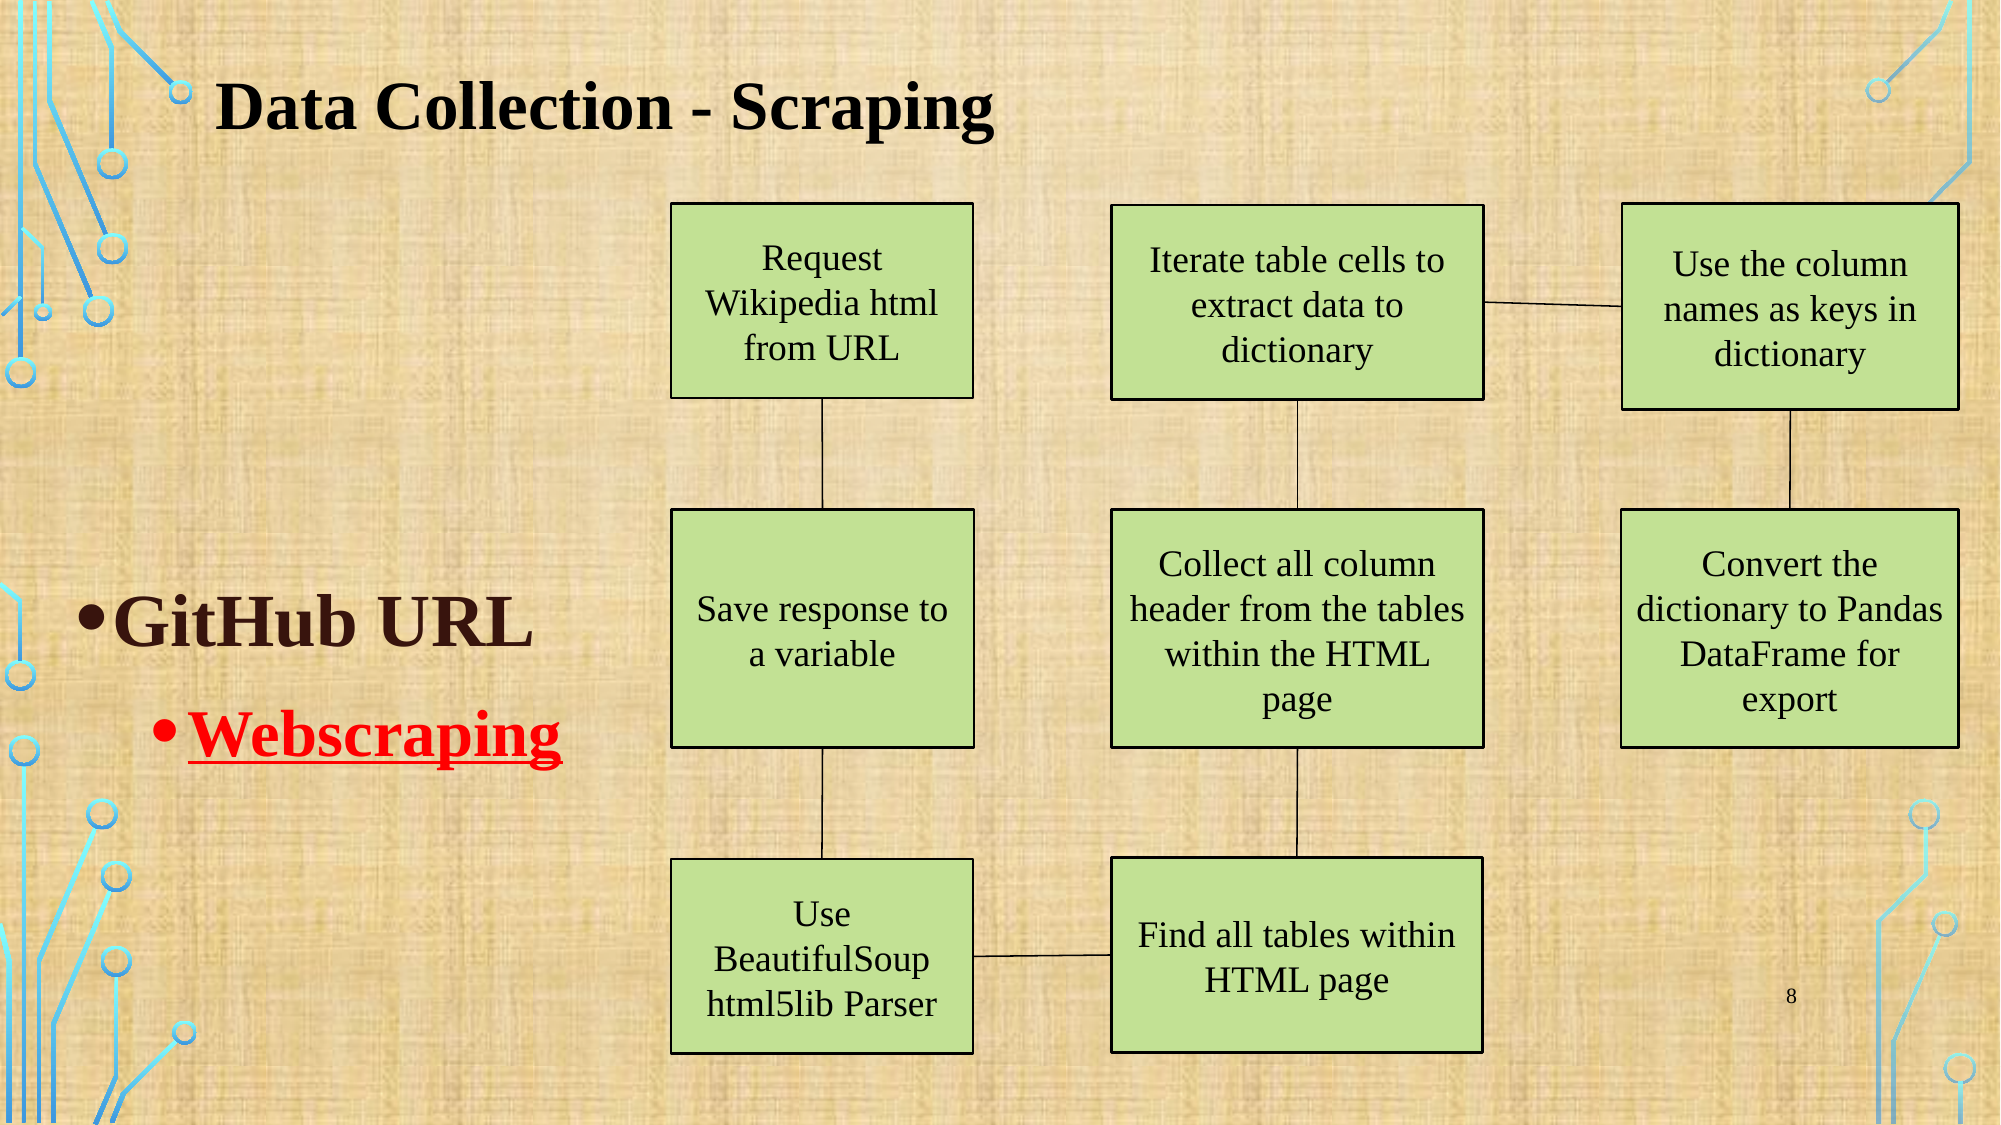

Data Collection - Scraping

Request Wikipedia html from URL
Use the column names as keys in dictionary
Iterate table cells to extract data to dictionary

GitHub URL
Webscraping
Collect all column header from the tables within the HTML page
Convert the dictionary to Pandas DataFrame for export
Save response to a variable
Find all tables within HTML page
Use BeautifulSoup html5lib Parser
8